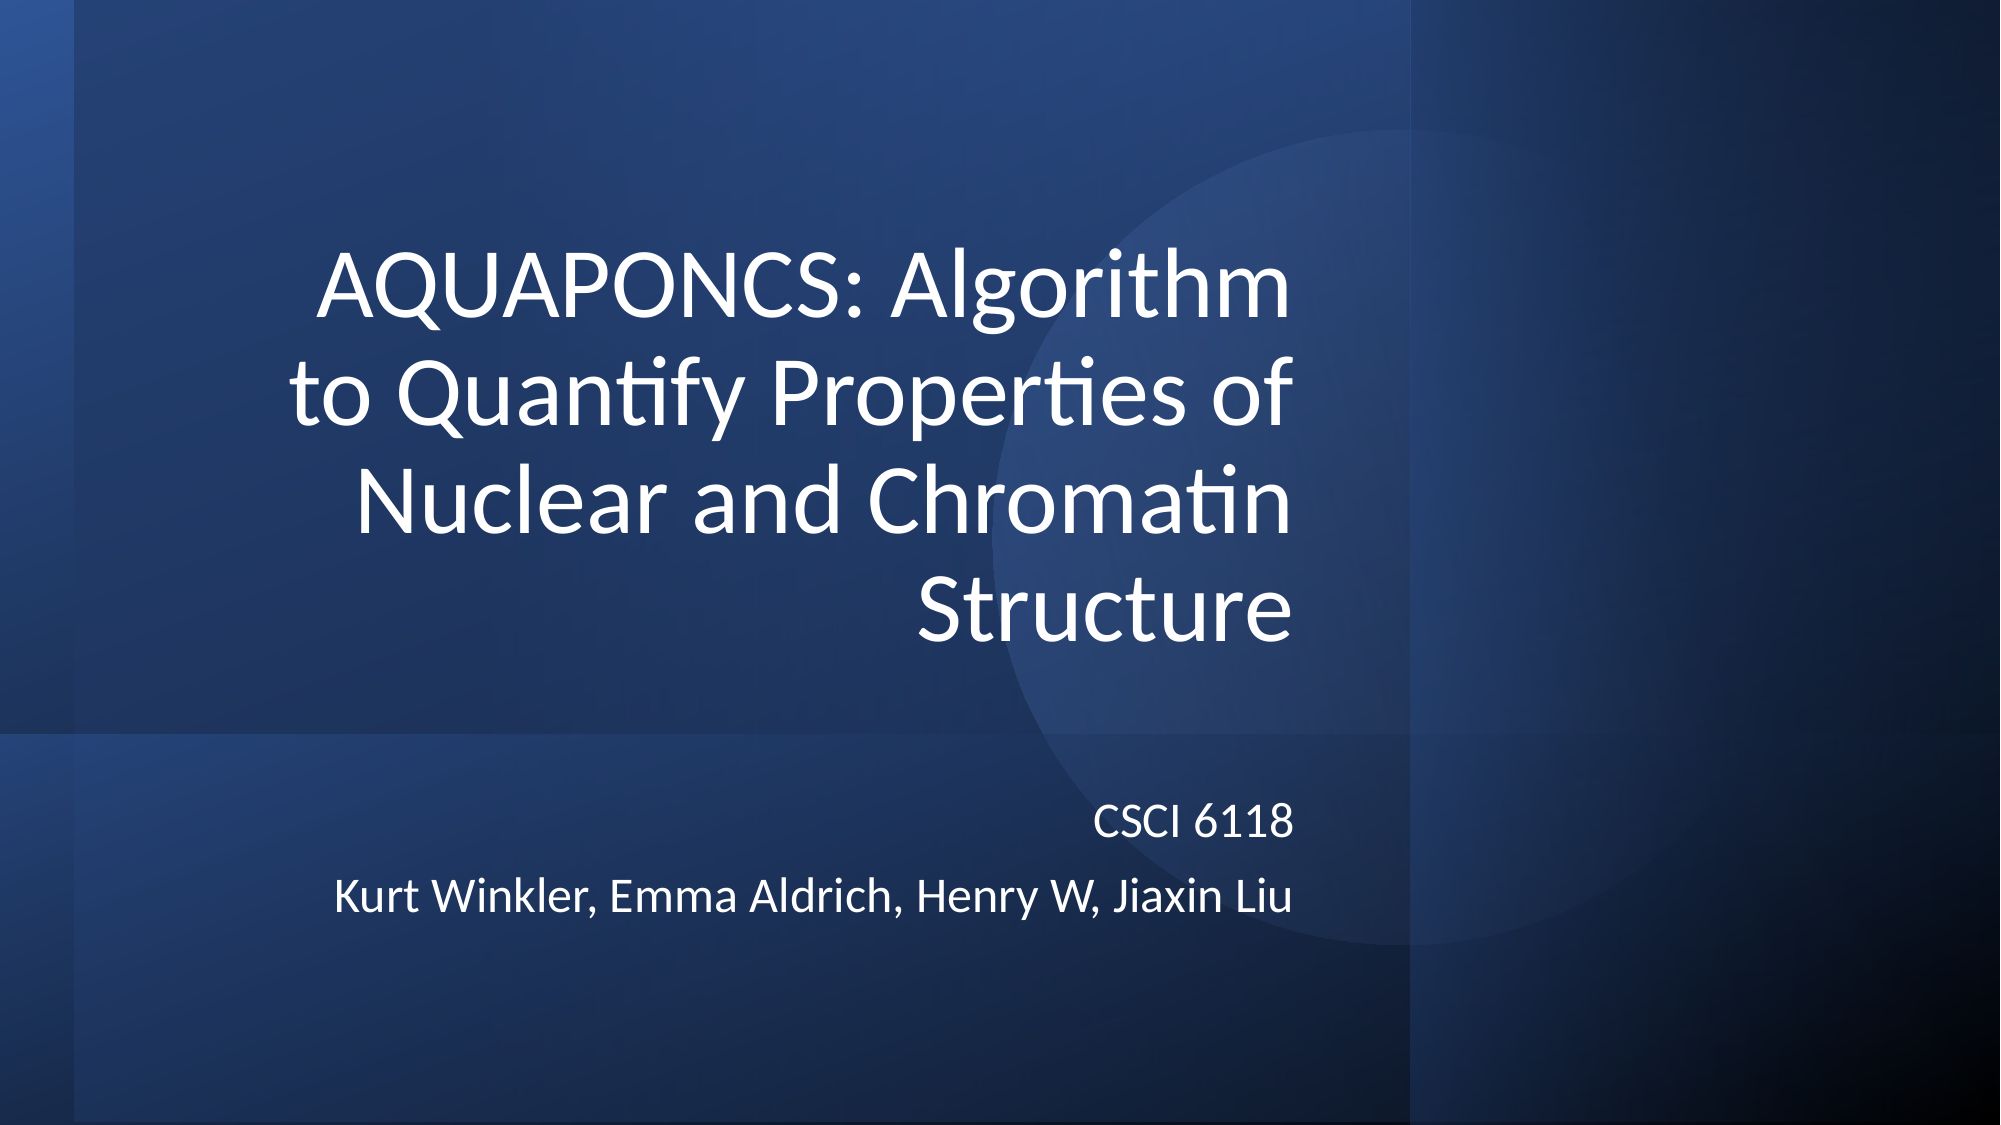

# AQUAPONCS: Algorithm to Quantify Properties of Nuclear and Chromatin Structure

CSCI 6118
Kurt Winkler, Emma Aldrich, Henry W, Jiaxin Liu